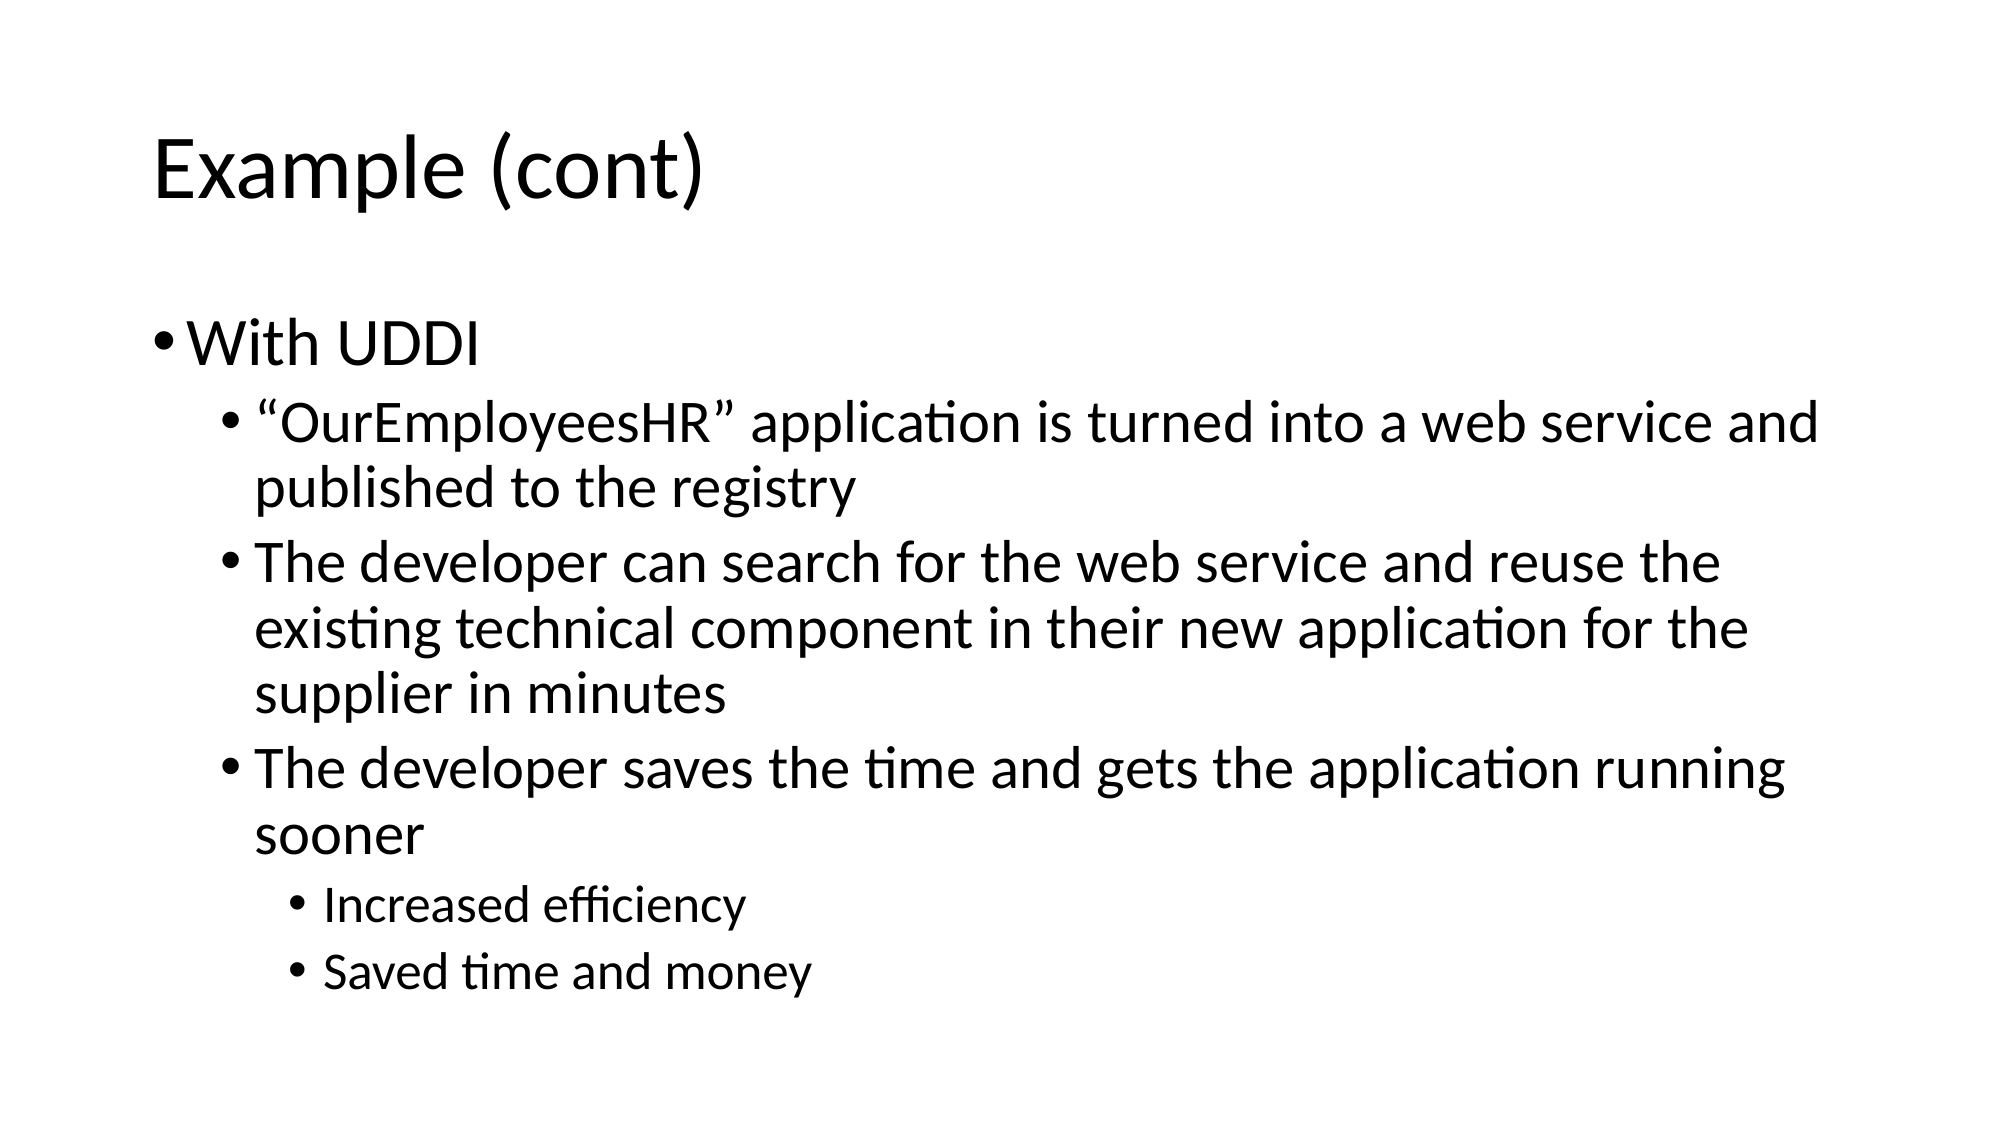

# Example (cont)
With UDDI
“OurEmployeesHR” application is turned into a web service and published to the registry
The developer can search for the web service and reuse the existing technical component in their new application for the supplier in minutes
The developer saves the time and gets the application running sooner
Increased efficiency
Saved time and money